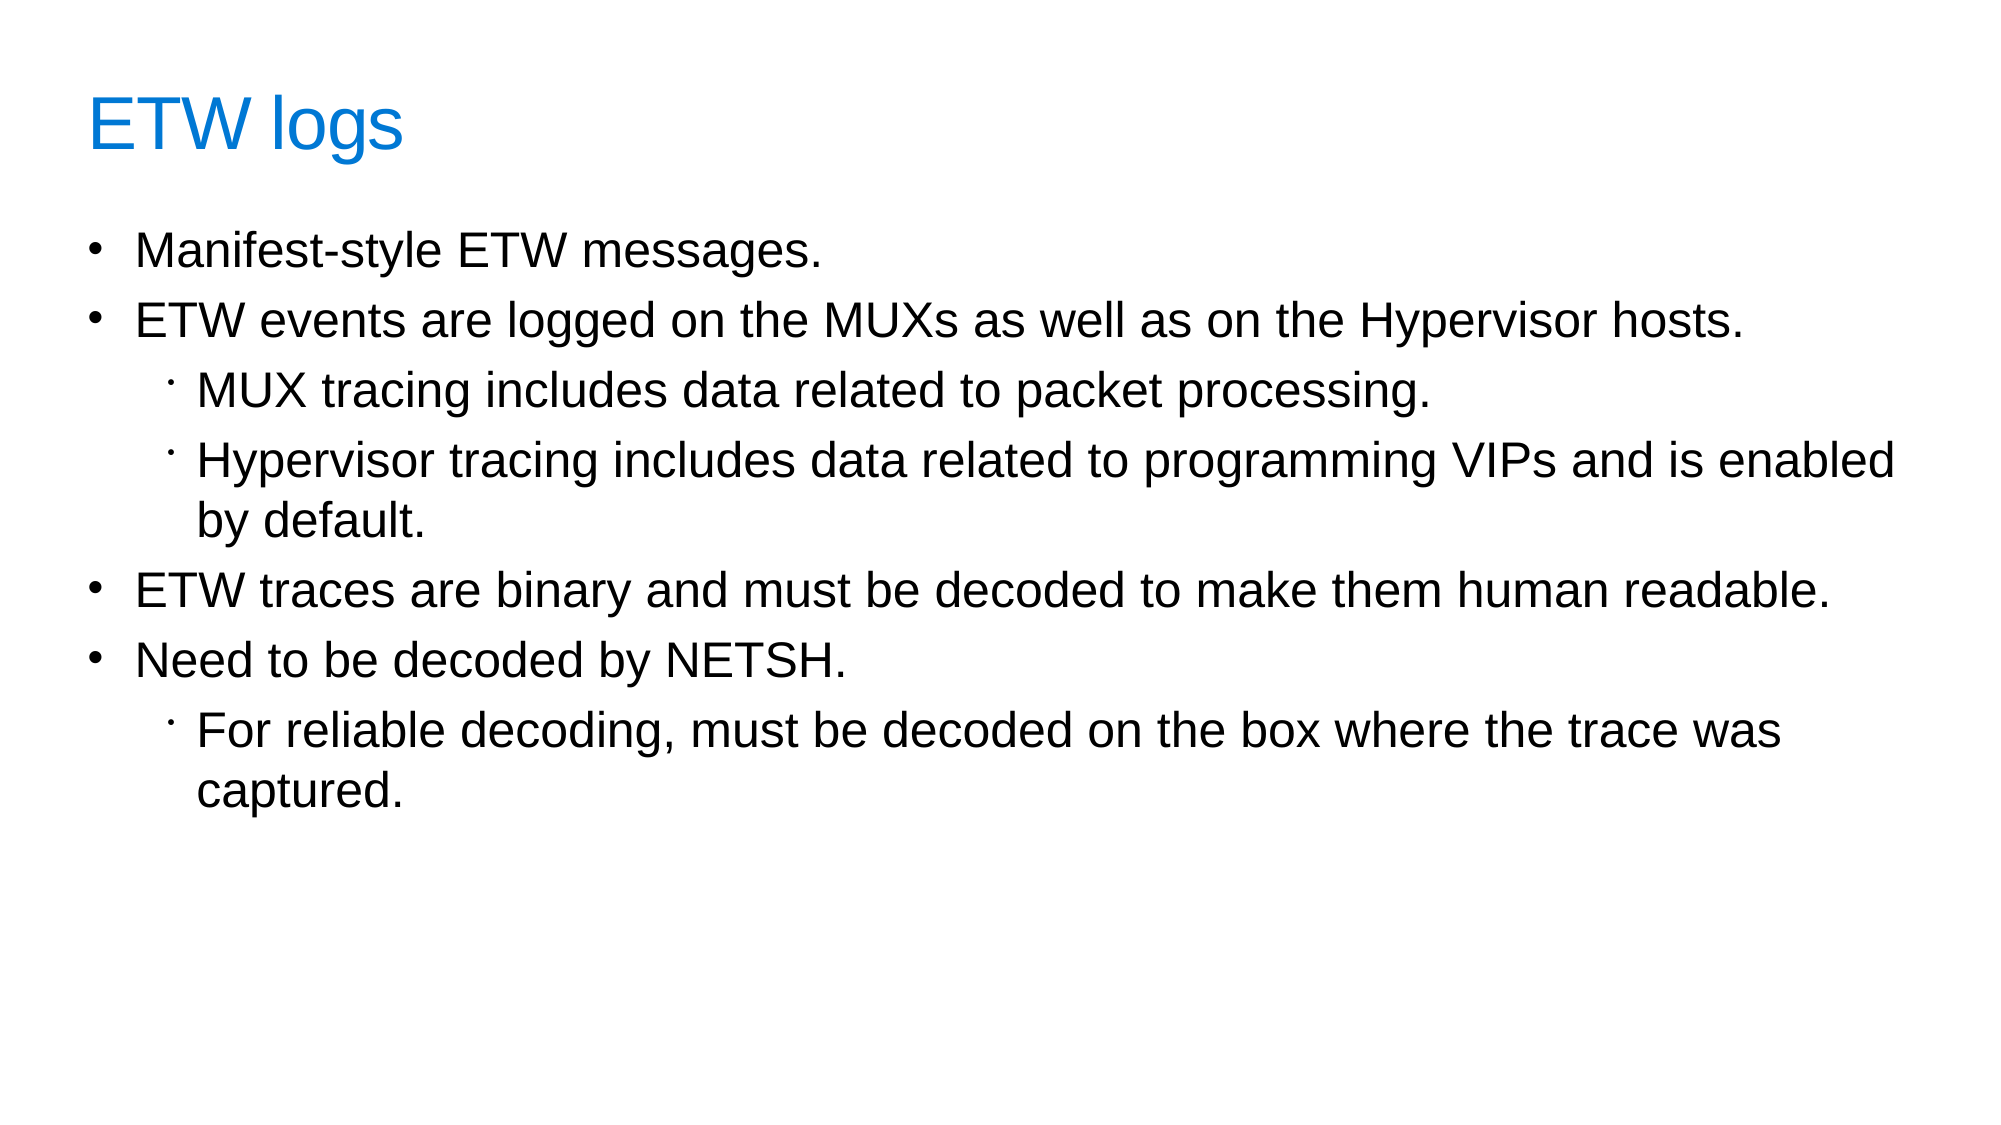

ETW logs
Manifest-style ETW messages.
ETW events are logged on the MUXs as well as on the Hypervisor hosts.
MUX tracing includes data related to packet processing.
Hypervisor tracing includes data related to programming VIPs and is enabled by default.
ETW traces are binary and must be decoded to make them human readable.
Need to be decoded by NETSH.
For reliable decoding, must be decoded on the box where the trace was captured.